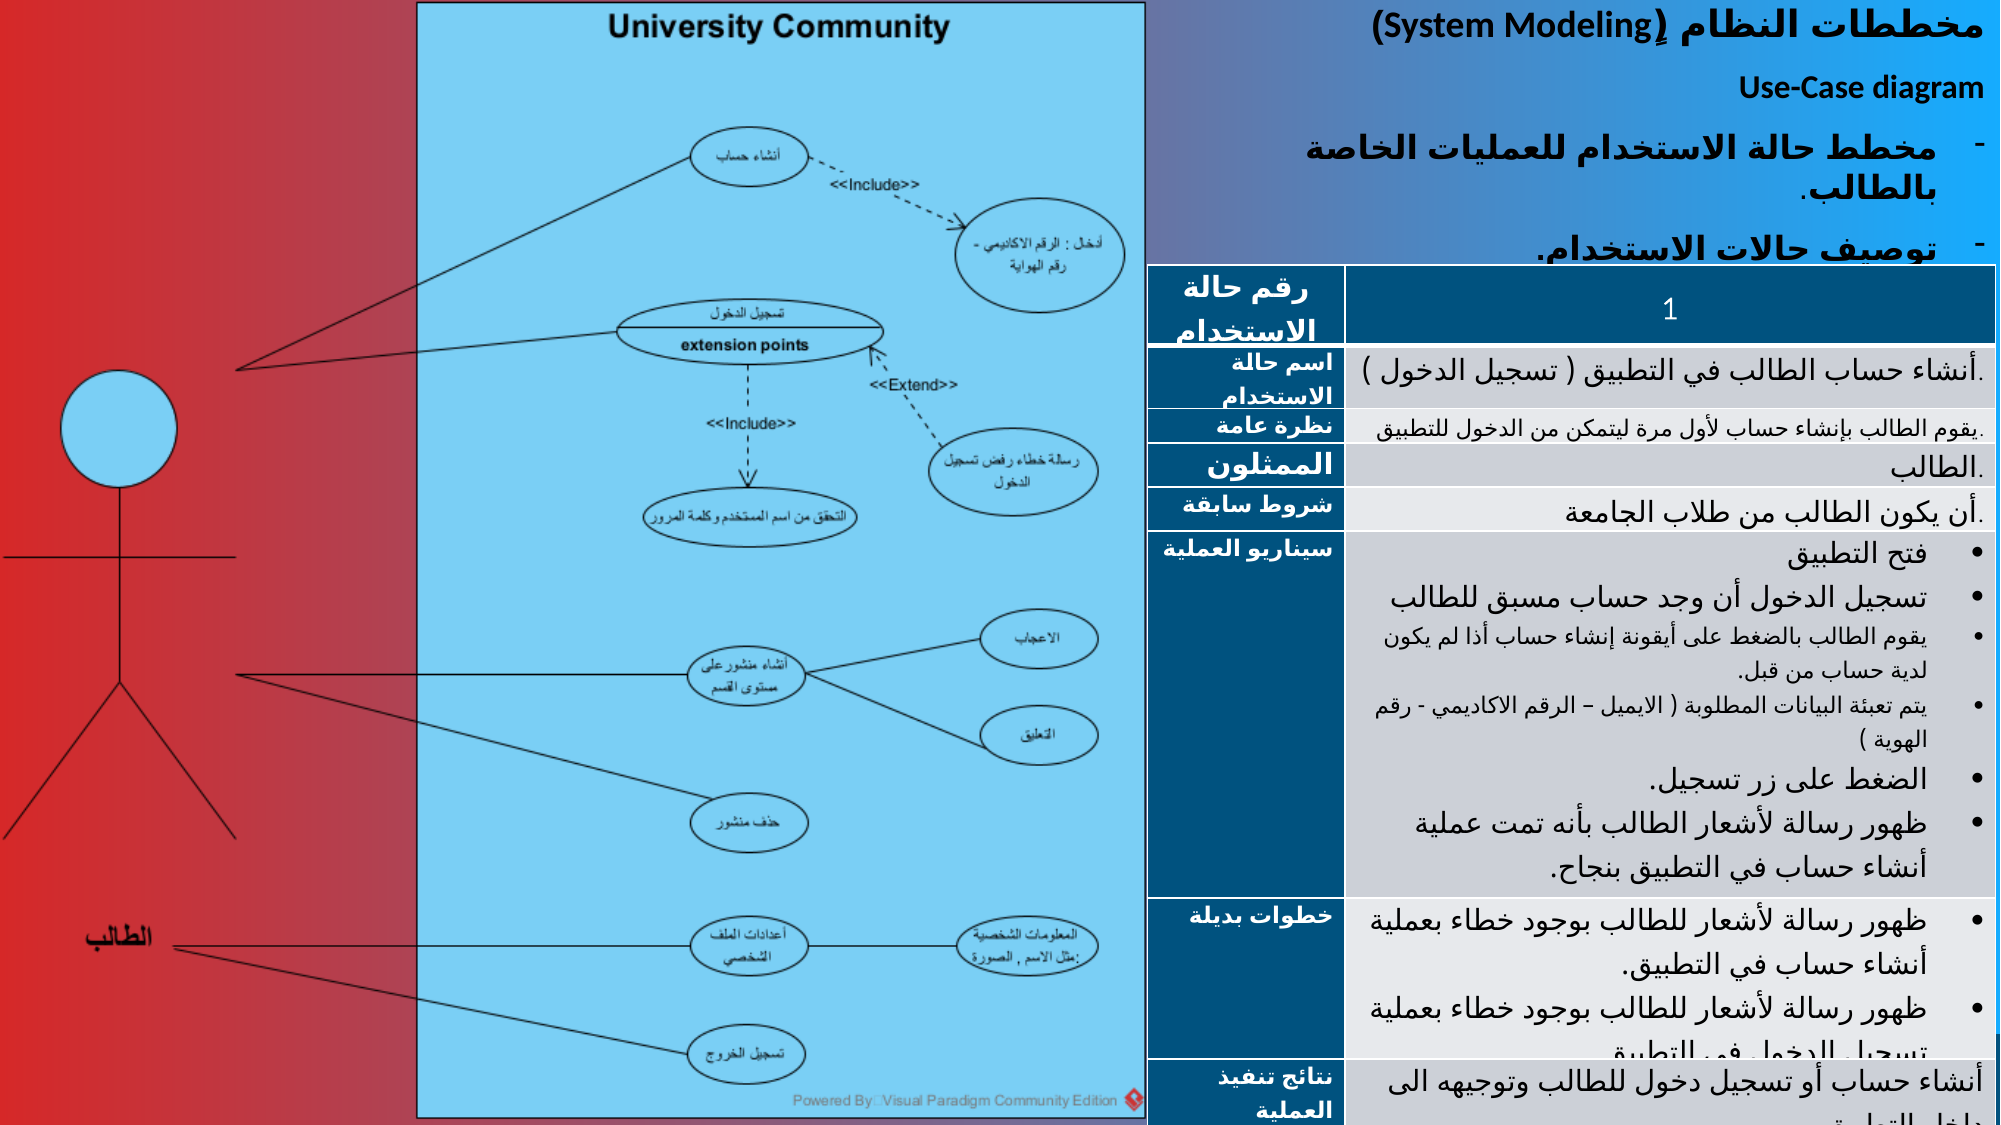

مخططات النظام (ٍSystem Modeling)
Use-Case diagram
مخطط حالة الاستخدام للعمليات الخاصة بالطالب.
توصيف حالات الاستخدام.
| رقم حالة الاستخدام | 1 |
| --- | --- |
| اسم حالة الاستخدام | أنشاء حساب الطالب في التطبيق ( تسجيل الدخول ). |
| نظرة عامة | يقوم الطالب بإنشاء حساب لأول مرة ليتمكن من الدخول للتطبيق. |
| الممثلون | الطالب. |
| شروط سابقة | أن يكون الطالب من طلاب الجامعة. |
| سيناريو العملية | فتح التطبيق تسجيل الدخول أن وجد حساب مسبق للطالب يقوم الطالب بالضغط على أيقونة إنشاء حساب أذا لم يكون لدية حساب من قبل. يتم تعبئة البيانات المطلوبة ( الايميل – الرقم الاكاديمي - رقم الهوية ) الضغط على زر تسجيل. ظهور رسالة لأشعار الطالب بأنه تمت عملية أنشاء حساب في التطبيق بنجاح. الانتقال واجهة المنشورات. |
| خطوات بديلة | ظهور رسالة لأشعار للطالب بوجود خطاء بعملية أنشاء حساب في التطبيق. ظهور رسالة لأشعار للطالب بوجود خطاء بعملية تسجيل الدخول في التطبيق. |
| نتائج تنفيذ العملية | أنشاء حساب أو تسجيل دخول للطالب وتوجيهه الى داخل التطبيق |
تطبيق (University-Community )